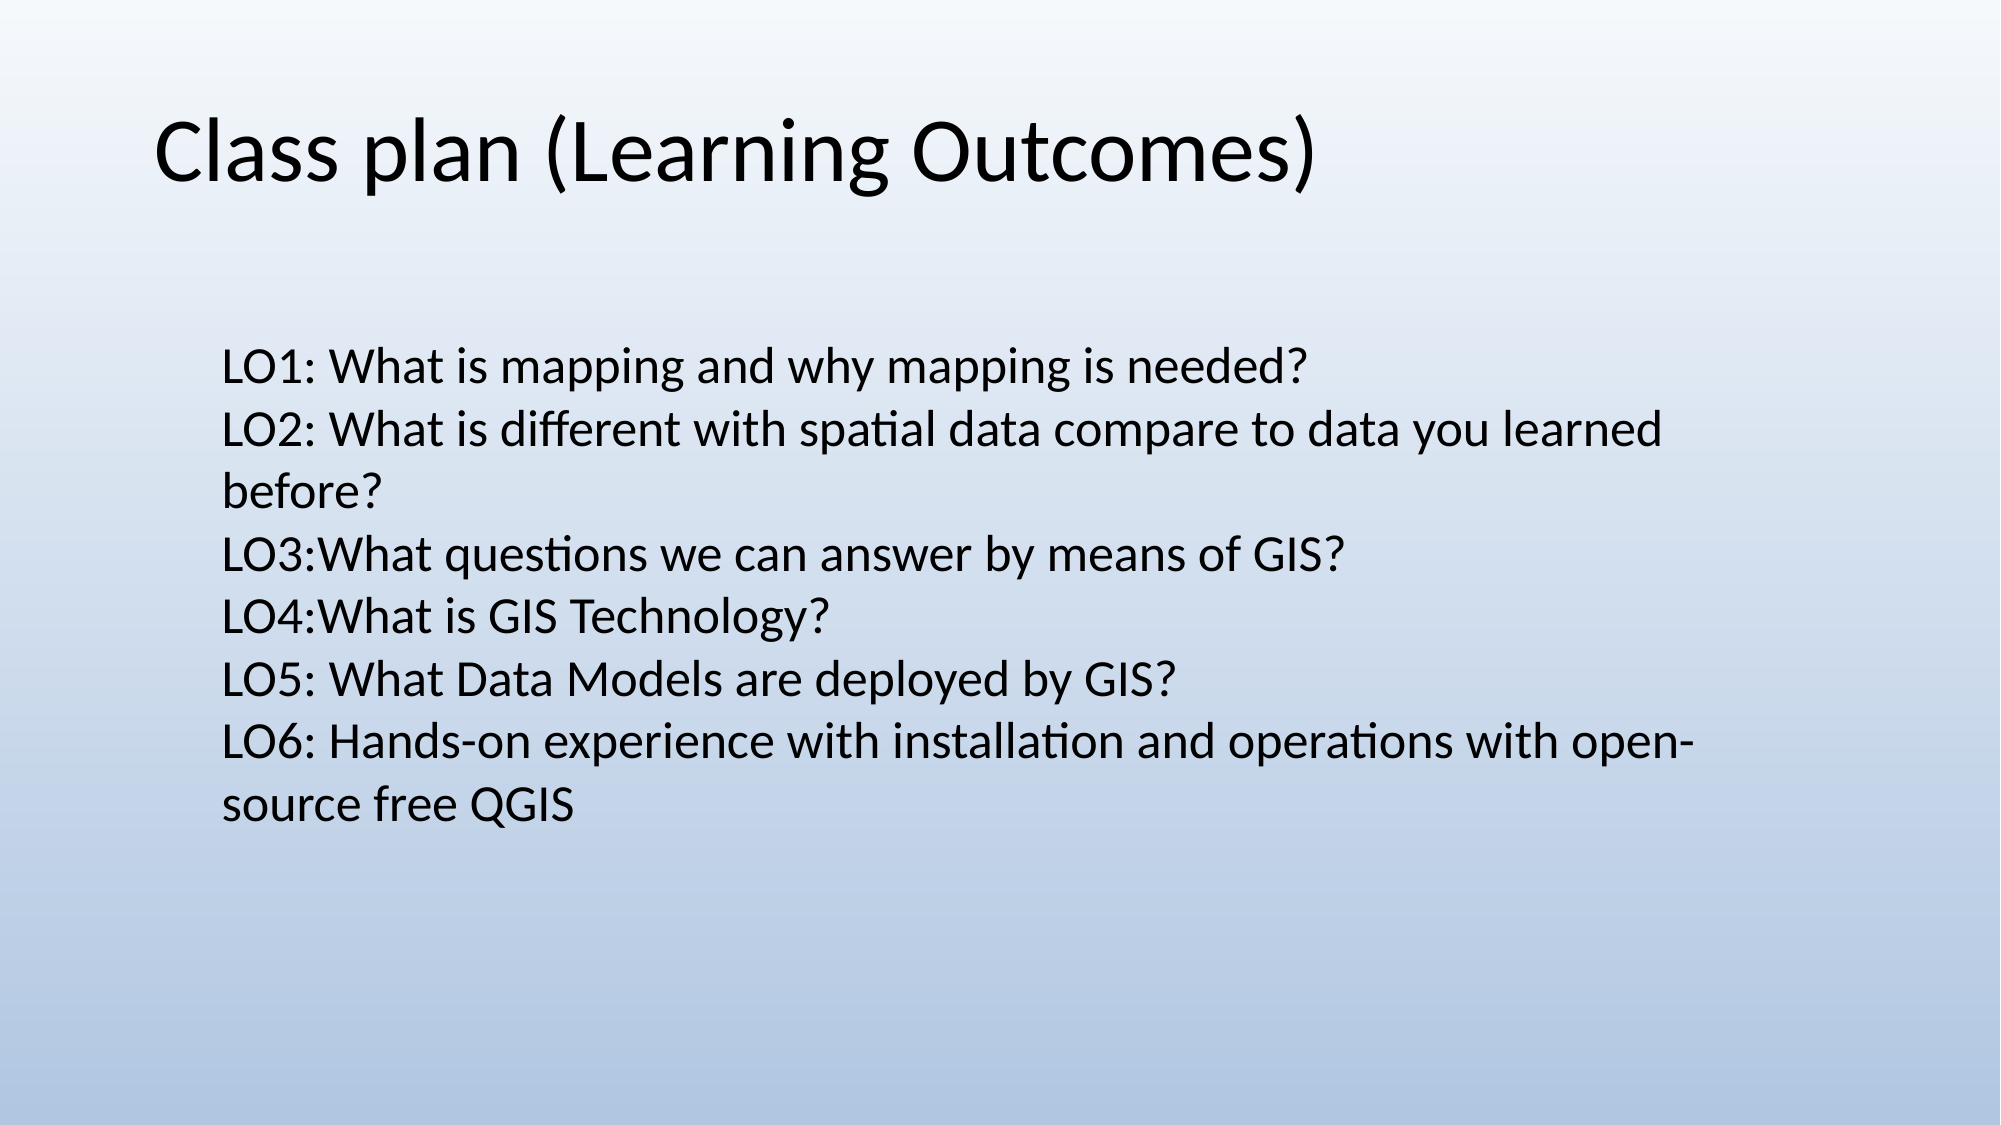

# Class plan (Learning Outcomes)
LO1: What is mapping and why mapping is needed?
LO2: What is different with spatial data compare to data you learned before?
LO3:What questions we can answer by means of GIS?
LO4:What is GIS Technology?
LO5: What Data Models are deployed by GIS?
LO6: Hands-on experience with installation and operations with open-source free QGIS